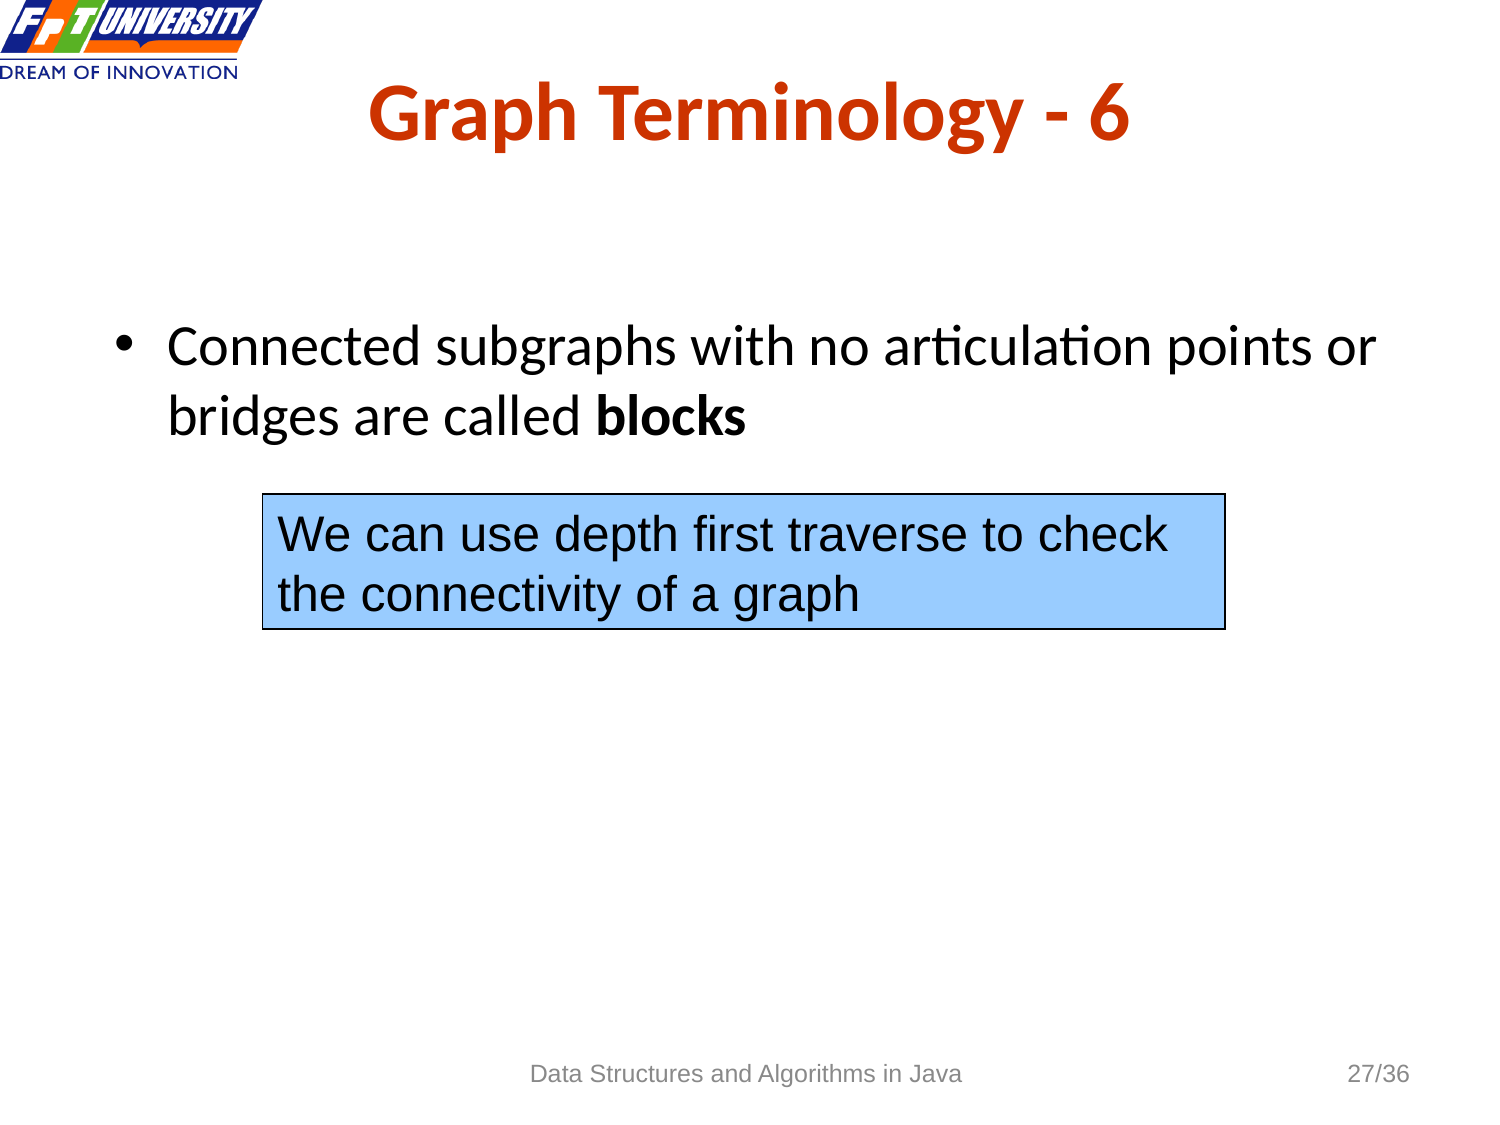

Graph Terminology - 6
 27
Connected subgraphs with no articulation points or bridges are called blocks
We can use depth first traverse to check the connectivity of a graph
Data Structures and Algorithms in Java
27/36